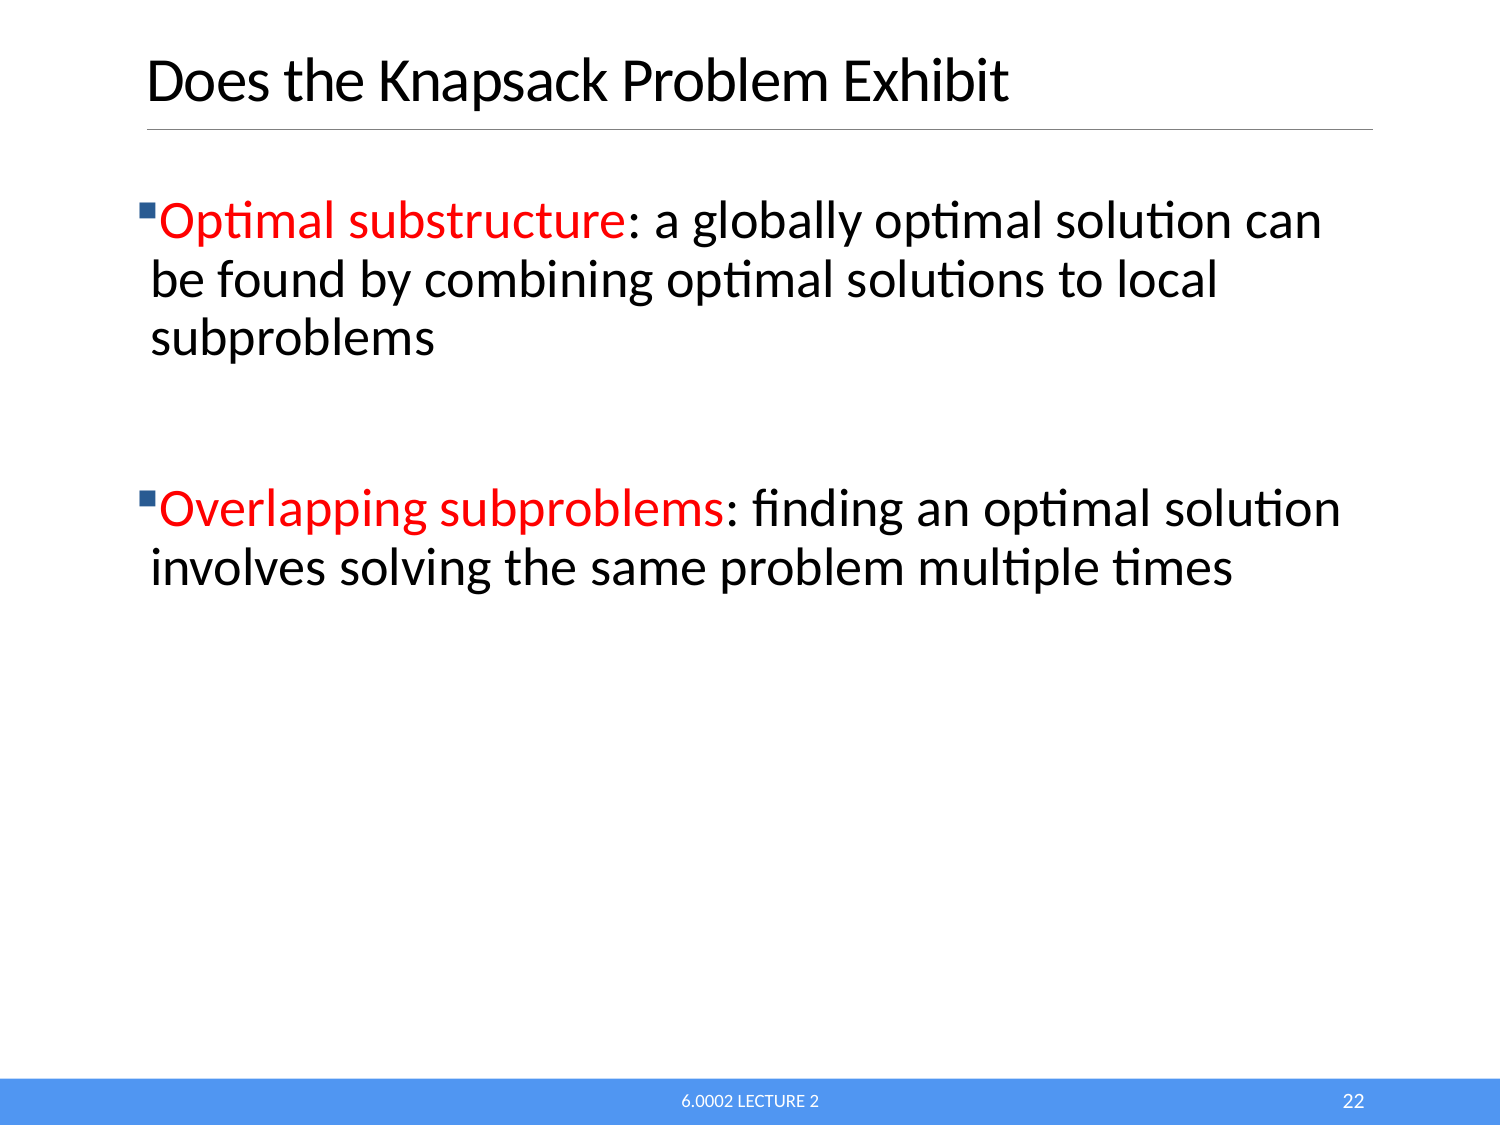

# Does the Knapsack Problem Exhibit
Optimal substructure: a globally optimal solution can be found by combining optimal solutions to local subproblems

Overlapping subproblems: finding an optimal solution involves solving the same problem multiple times

6.0002 Lecture 2
22